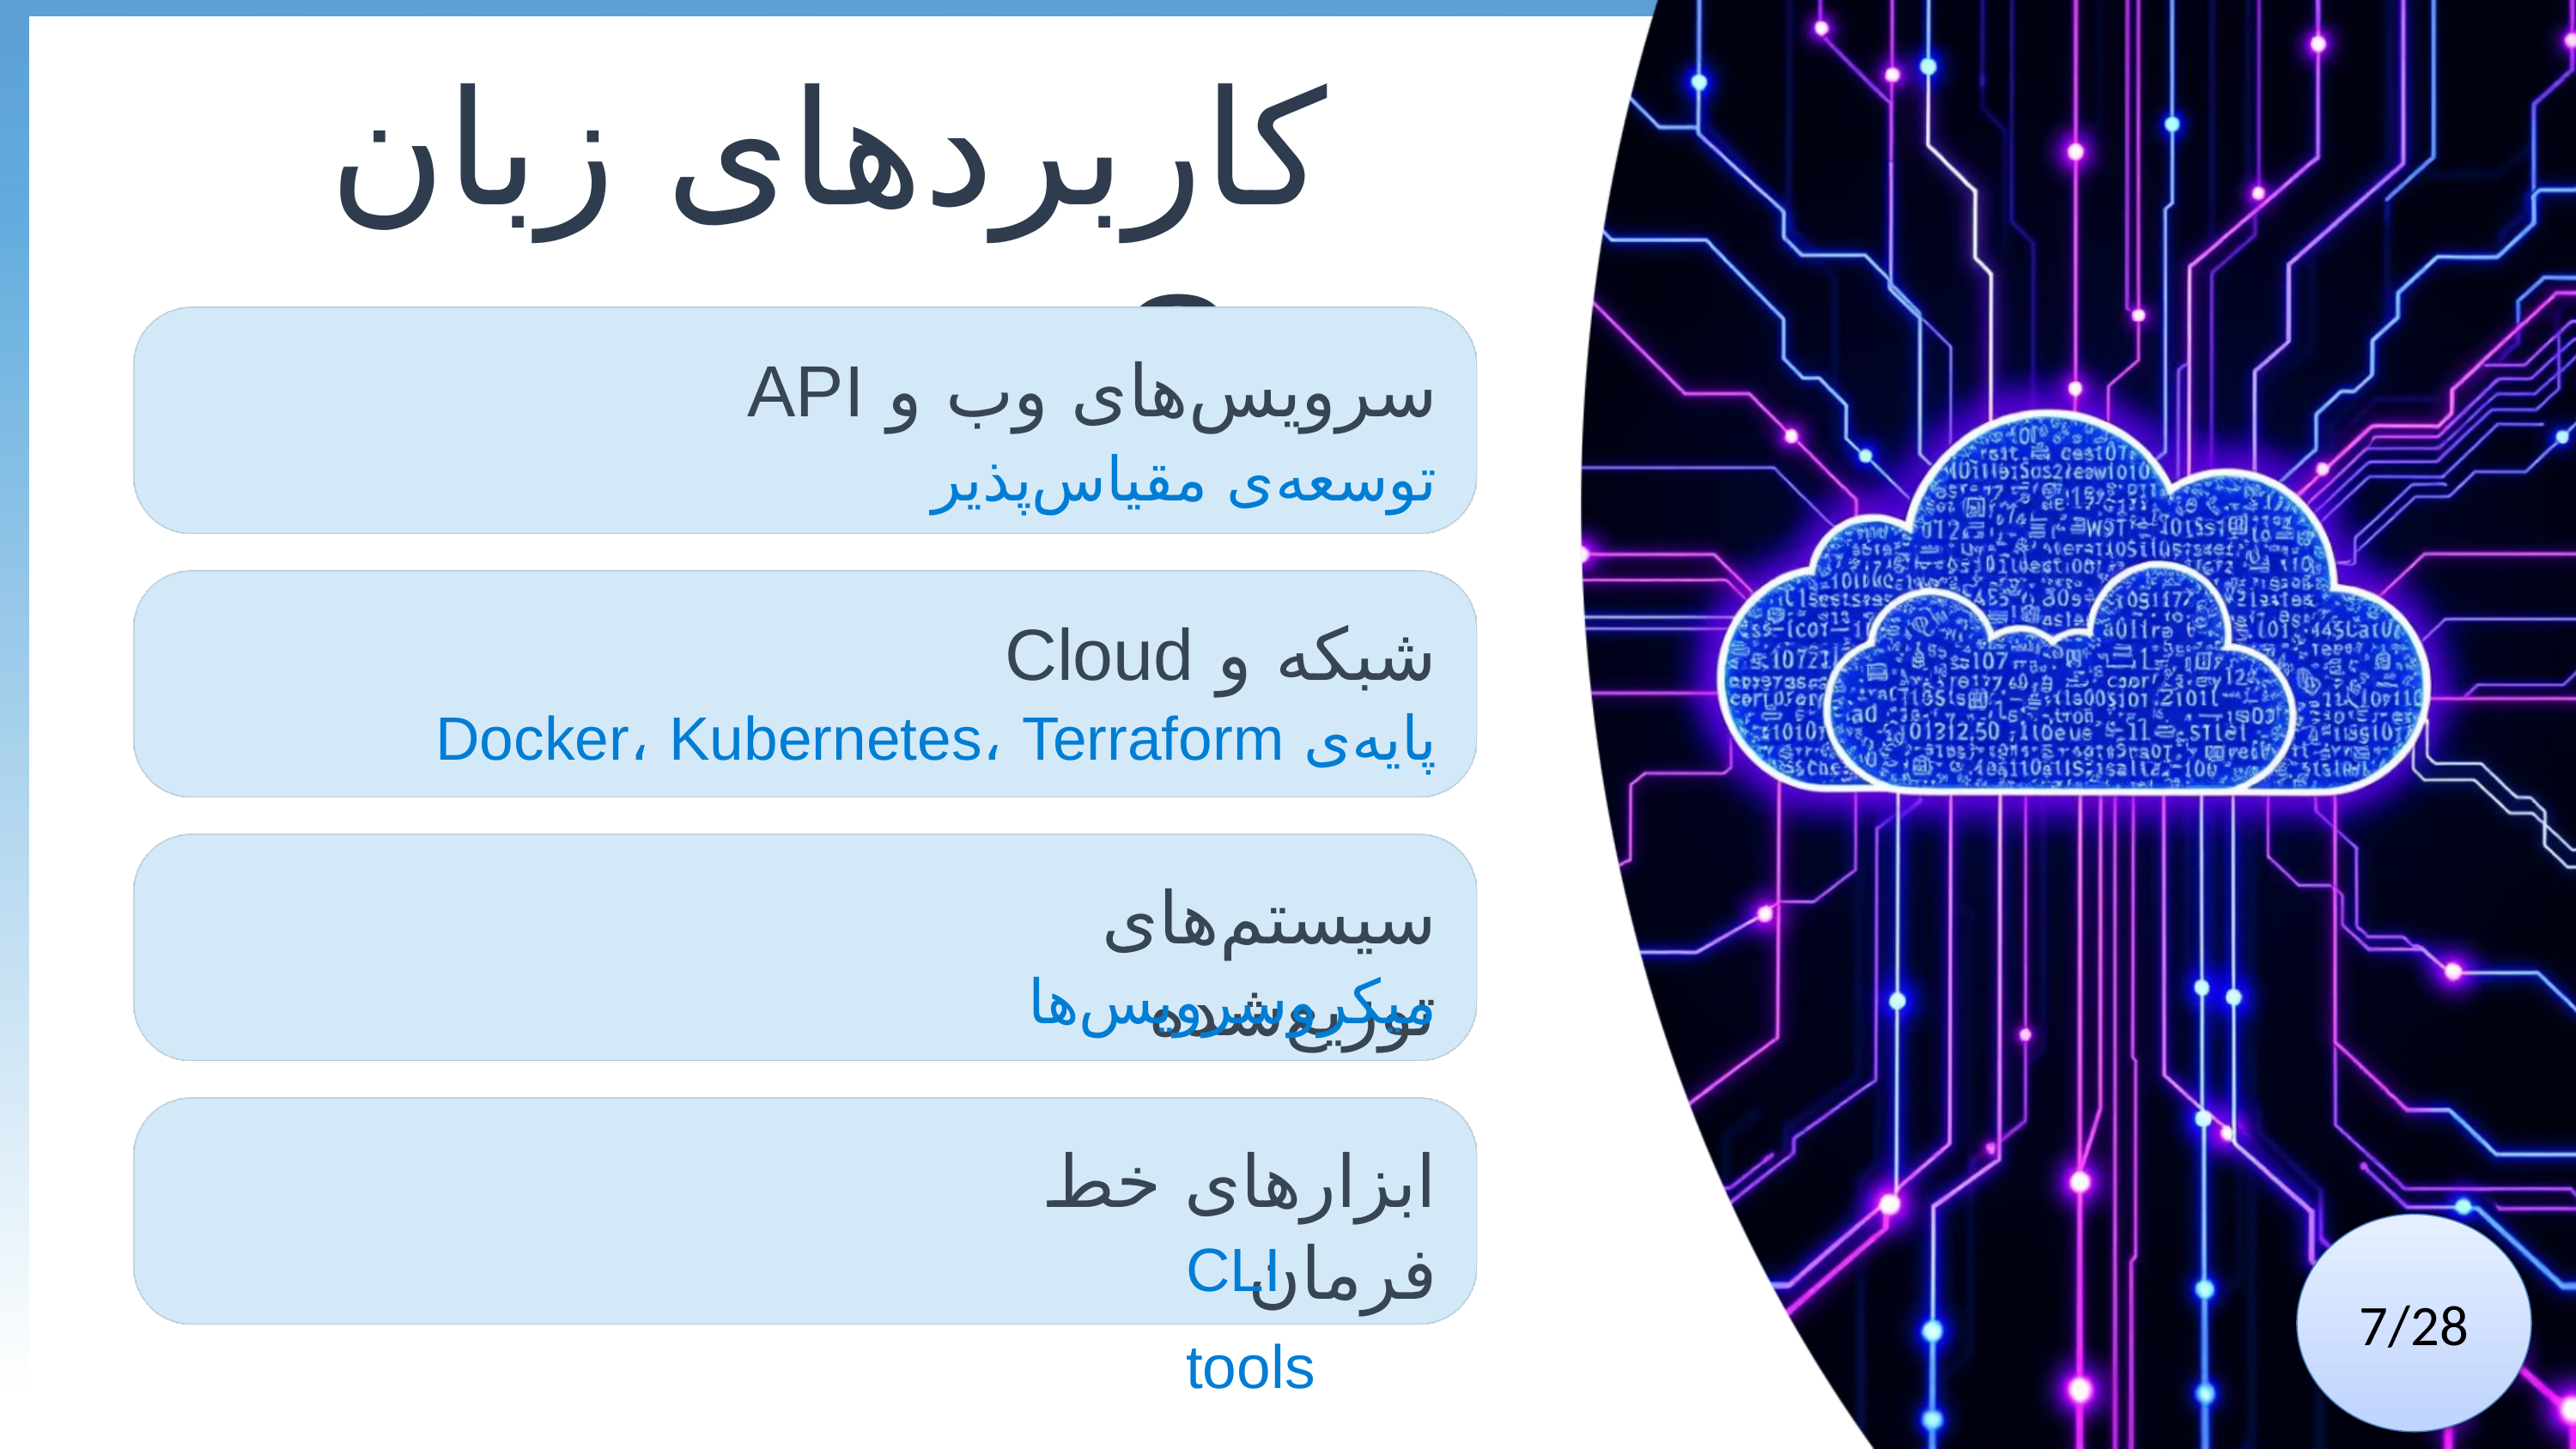

کاربردهای زبان Go

سرویس‌های وب و API
توسعه‌ی مقیاس‌پذیر

شبکه و Cloud
پایه‌ی Docker، Kubernetes، Terraform

سیستم‌های توزیع‌شده
میکروسرویس‌ها

ابزارهای خط فرمان
CLI tools
7/28